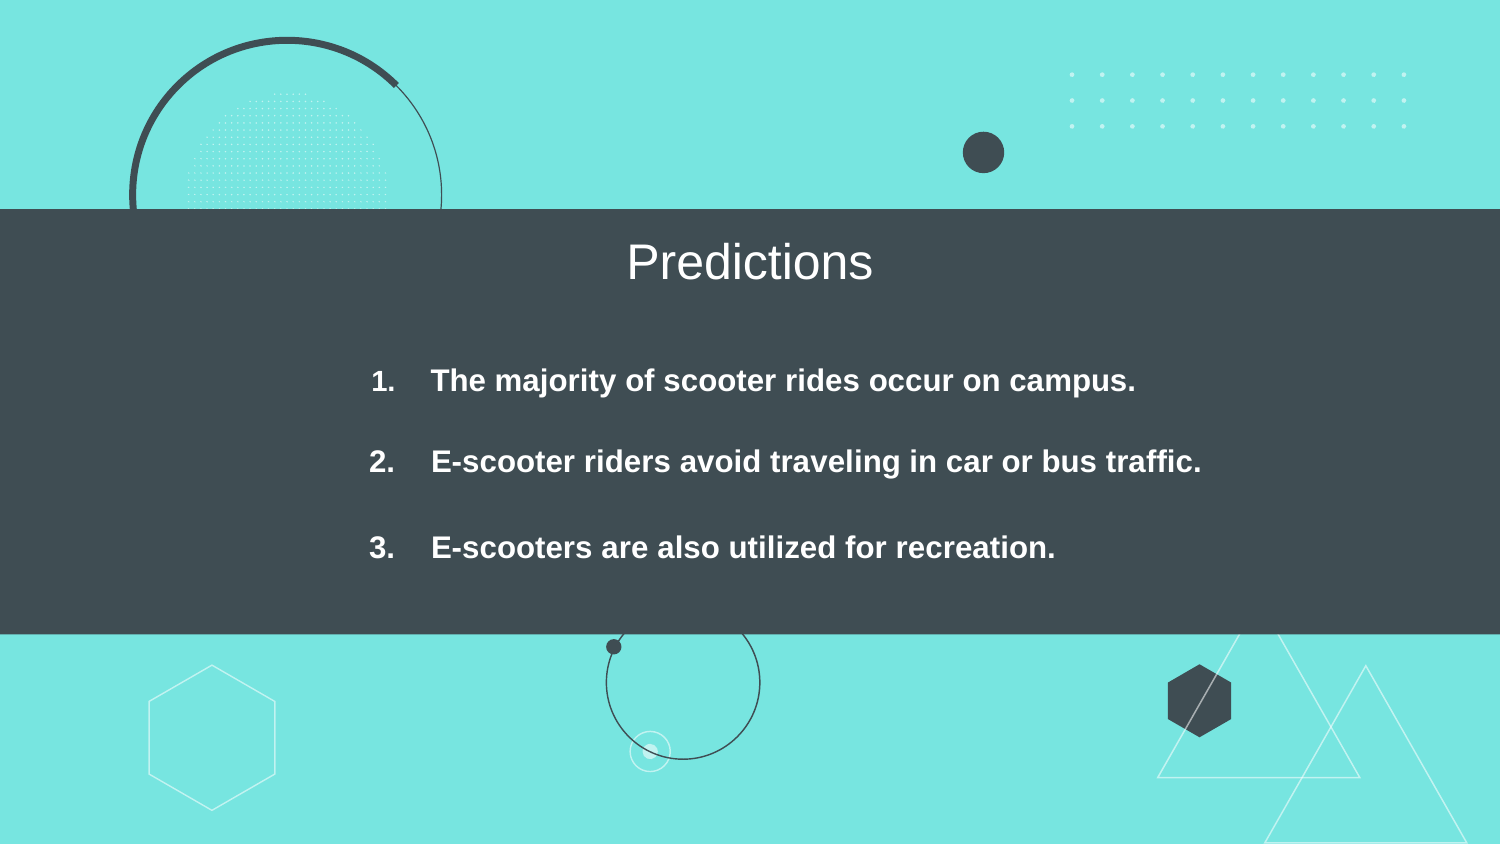

Predictions
# The majority of scooter rides occur on campus.
 E-scooter riders avoid traveling in car or bus traffic.
 E-scooters are also utilized for recreation.